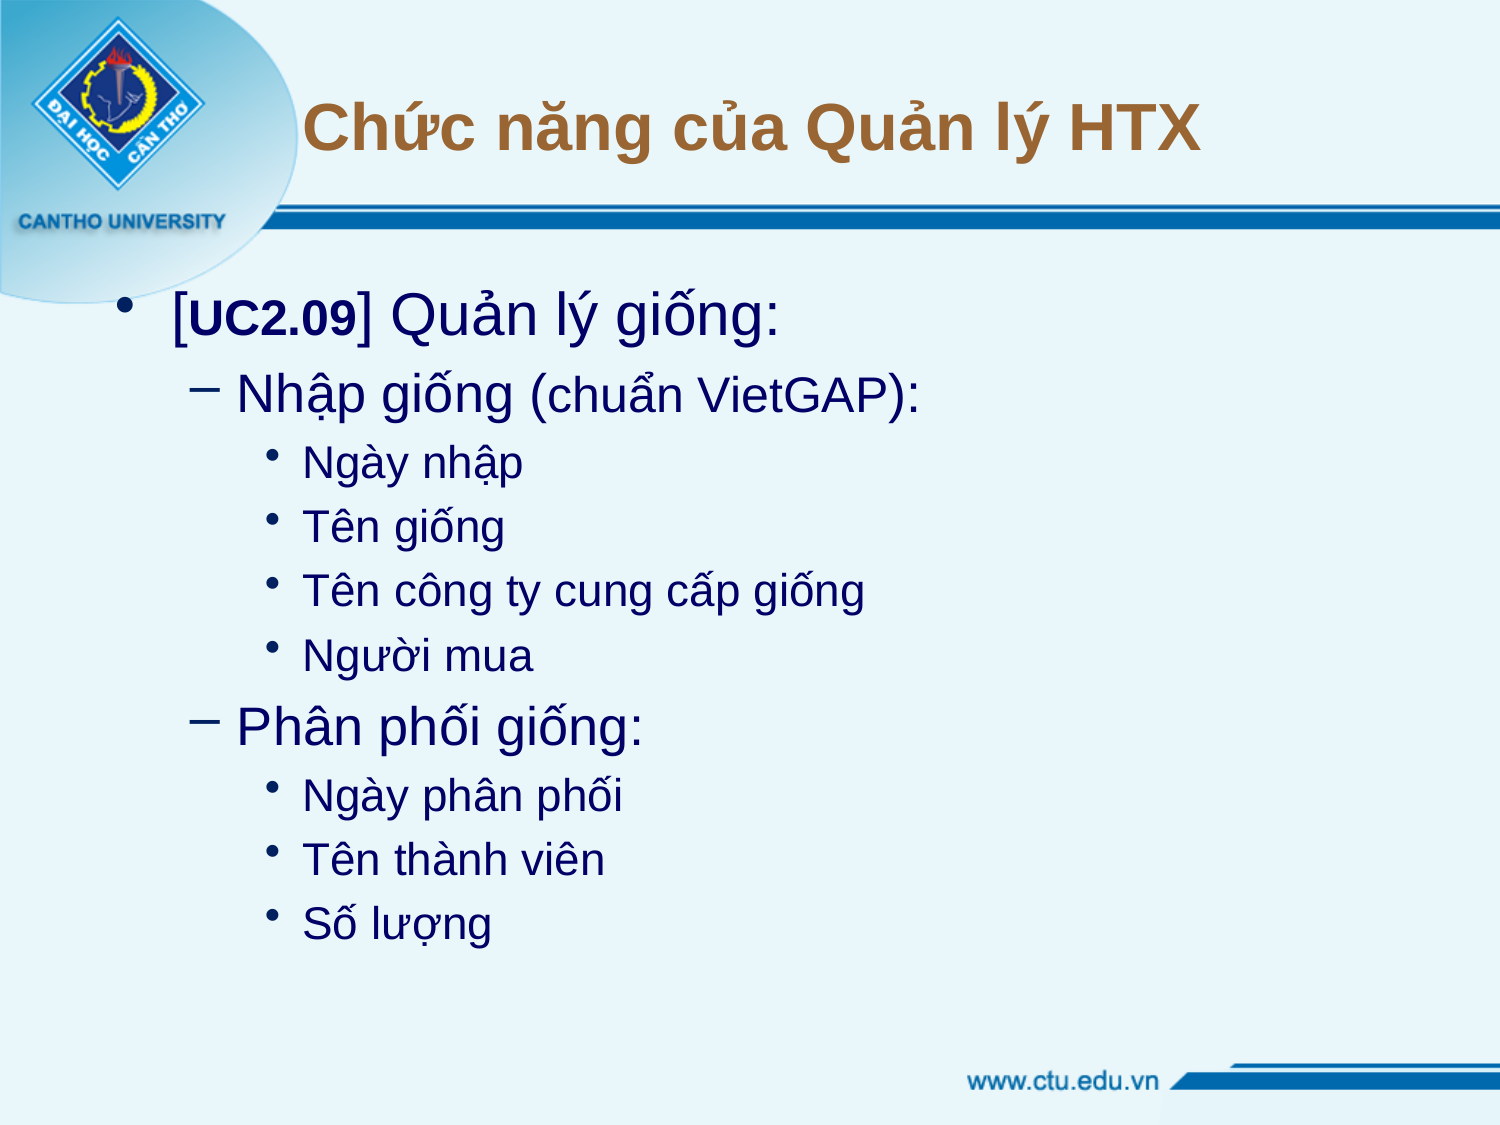

# Chức năng của Quản lý HTX
[UC2.09] Quản lý giống:
Nhập giống (chuẩn VietGAP):
Ngày nhập
Tên giống
Tên công ty cung cấp giống
Người mua
Phân phối giống:
Ngày phân phối
Tên thành viên
Số lượng